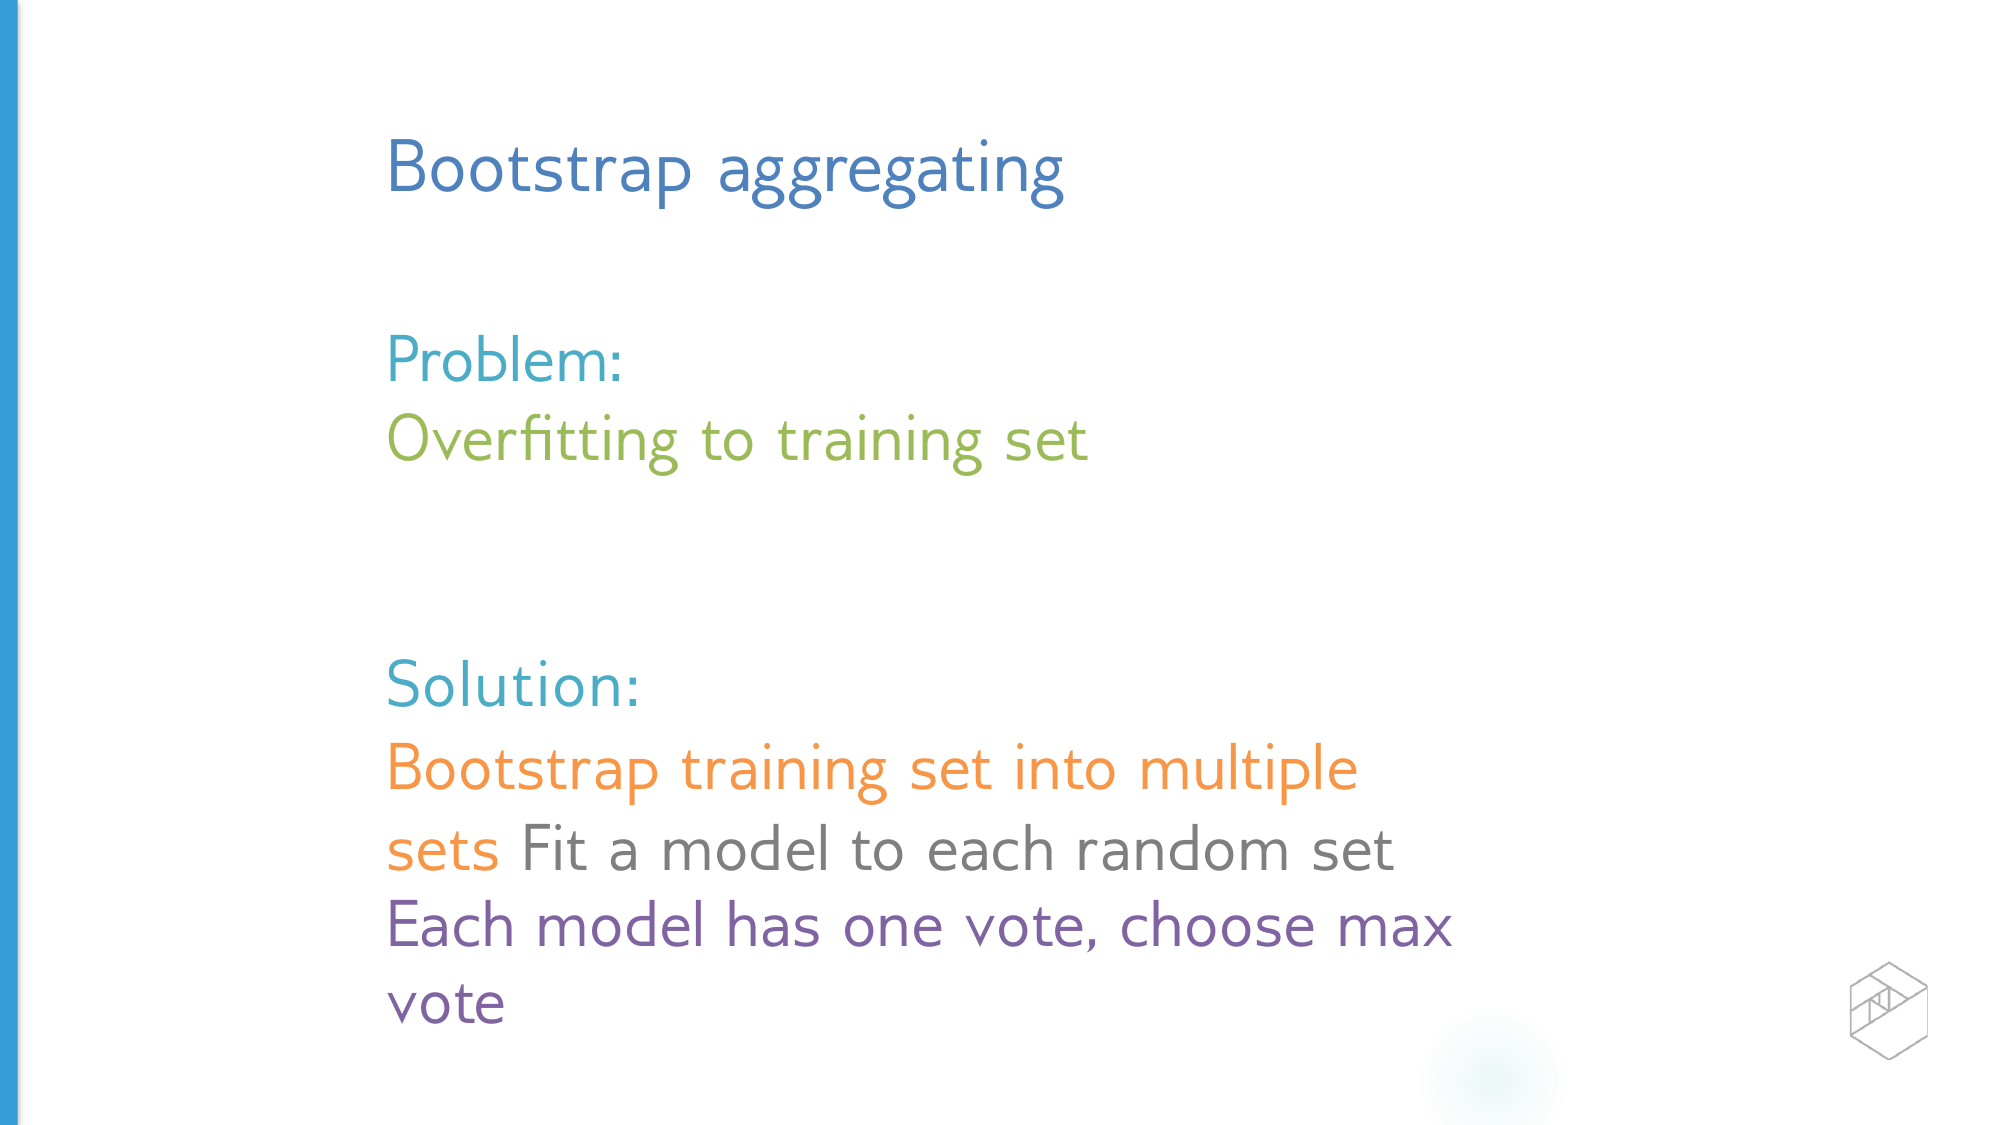

Bootstrap aggregating
Problem:
Overfitting to training set

Solution:
Bootstrap training set into multiple sets Fit a model to each random set
Each model has one vote, choose max vote